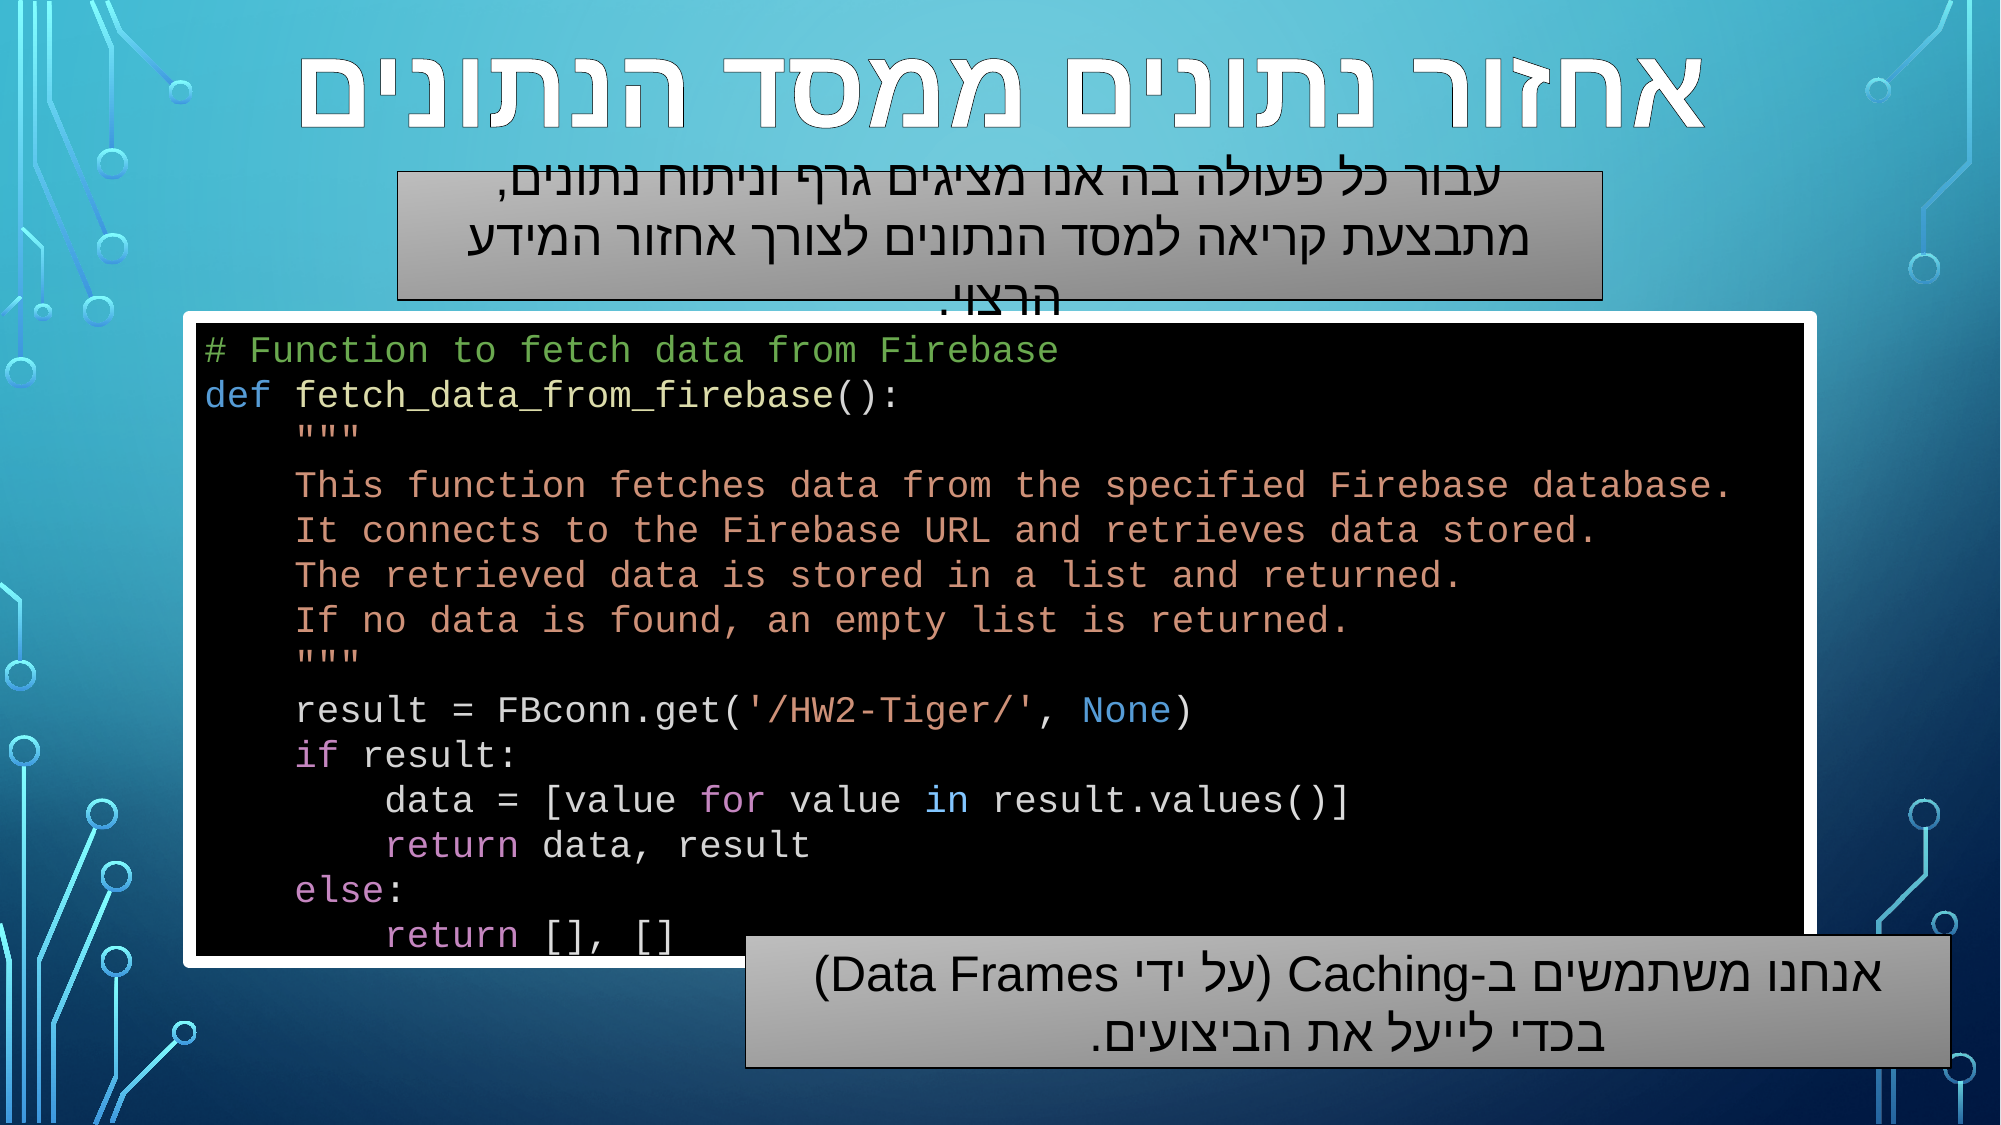

אחזור נתונים ממסד הנתונים
עבור כל פעולה בה אנו מציגים גרף וניתוח נתונים, מתבצעת קריאה למסד הנתונים לצורך אחזור המידע הרצוי.
# Function to fetch data from Firebase
def fetch_data_from_firebase():
    """
    This function fetches data from the specified Firebase database.
    It connects to the Firebase URL and retrieves data stored.
    The retrieved data is stored in a list and returned.
    If no data is found, an empty list is returned.
    """
    result = FBconn.get('/HW2-Tiger/', None)
    if result:
        data = [value for value in result.values()]
        return data, result
    else:
        return [], []
אנחנו משתמשים ב-Caching (על ידי Data Frames) בכדי לייעל את הביצועים.